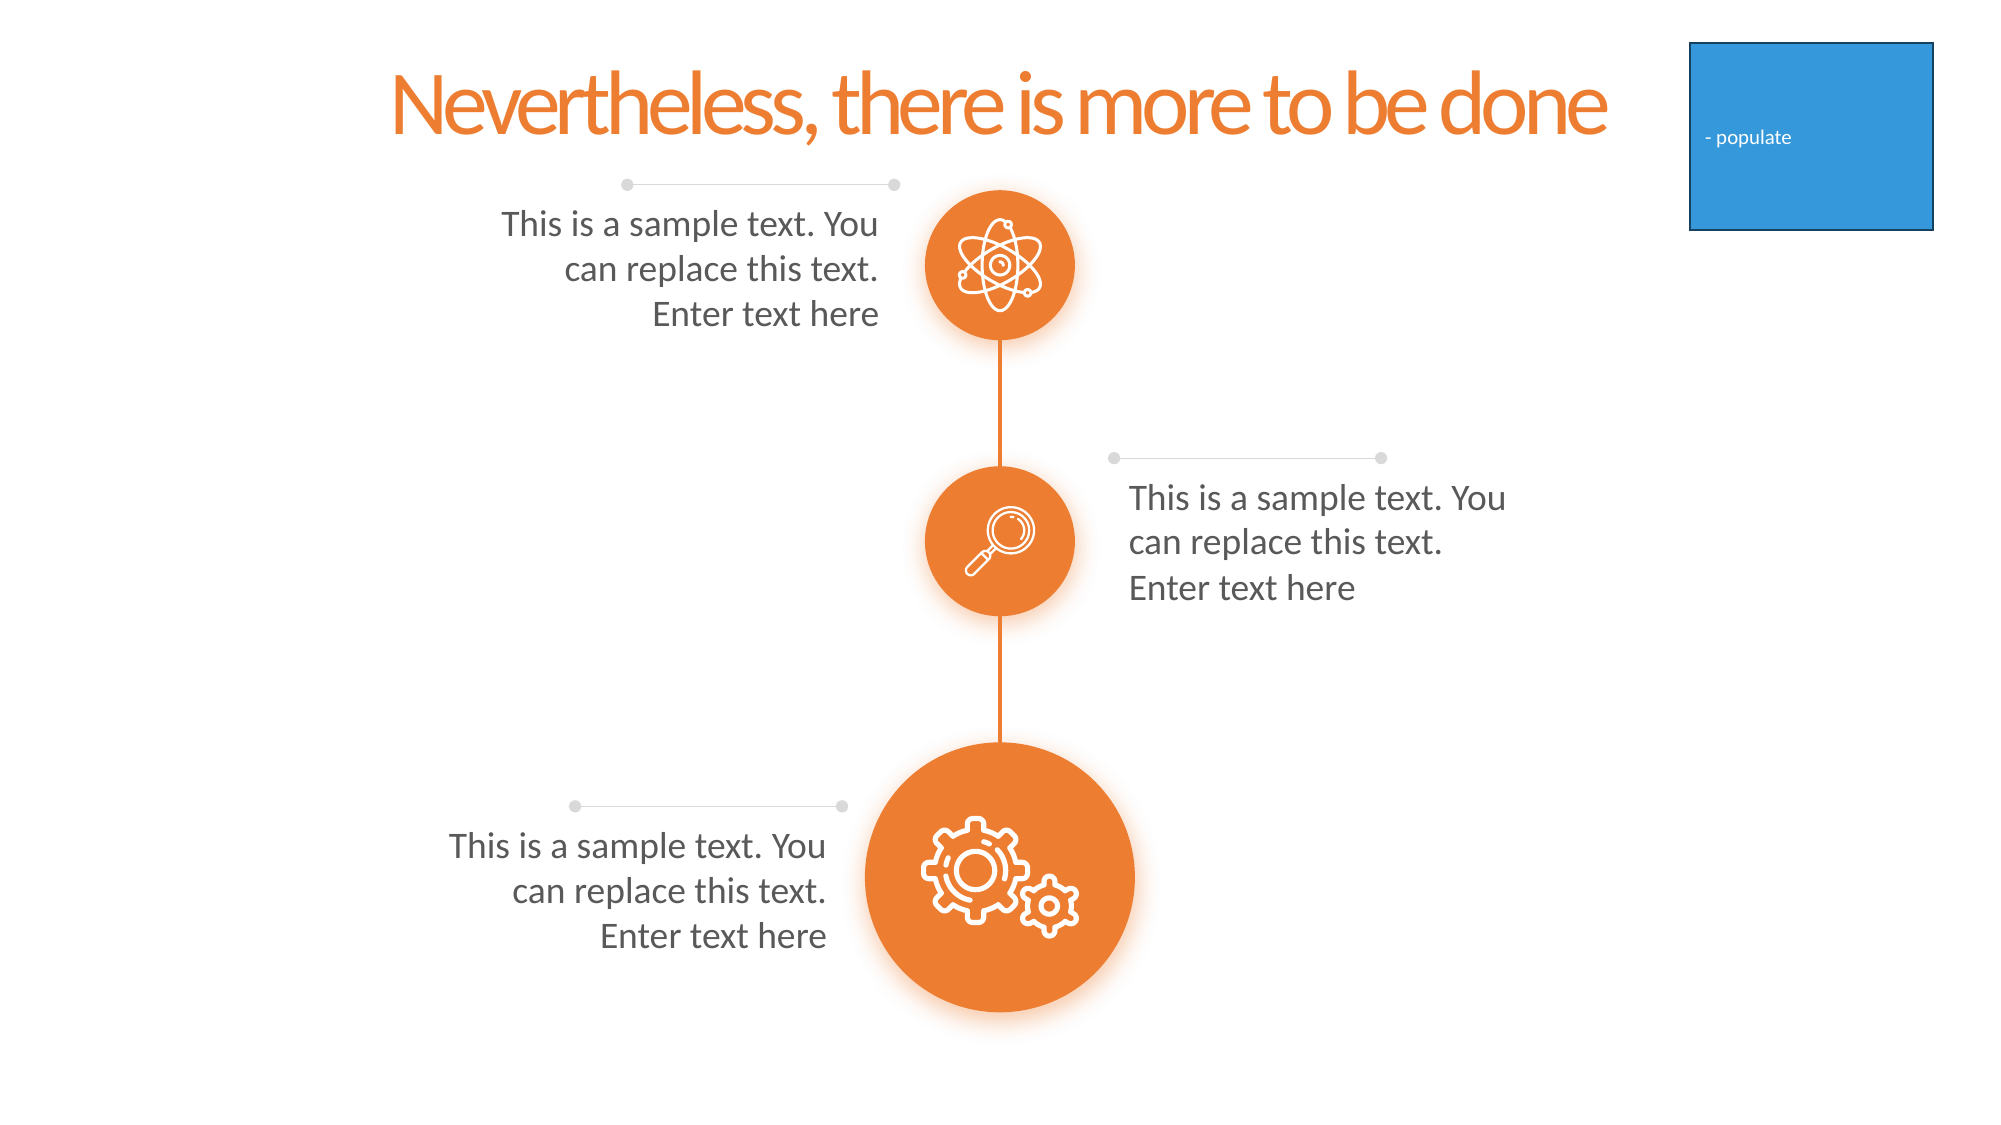

Nevertheless, there is more to be done
- populate
This is a sample text. You can replace this text. Enter text here

This is a sample text. You can replace this text. Enter text here

This is a sample text. You can replace this text. Enter text here